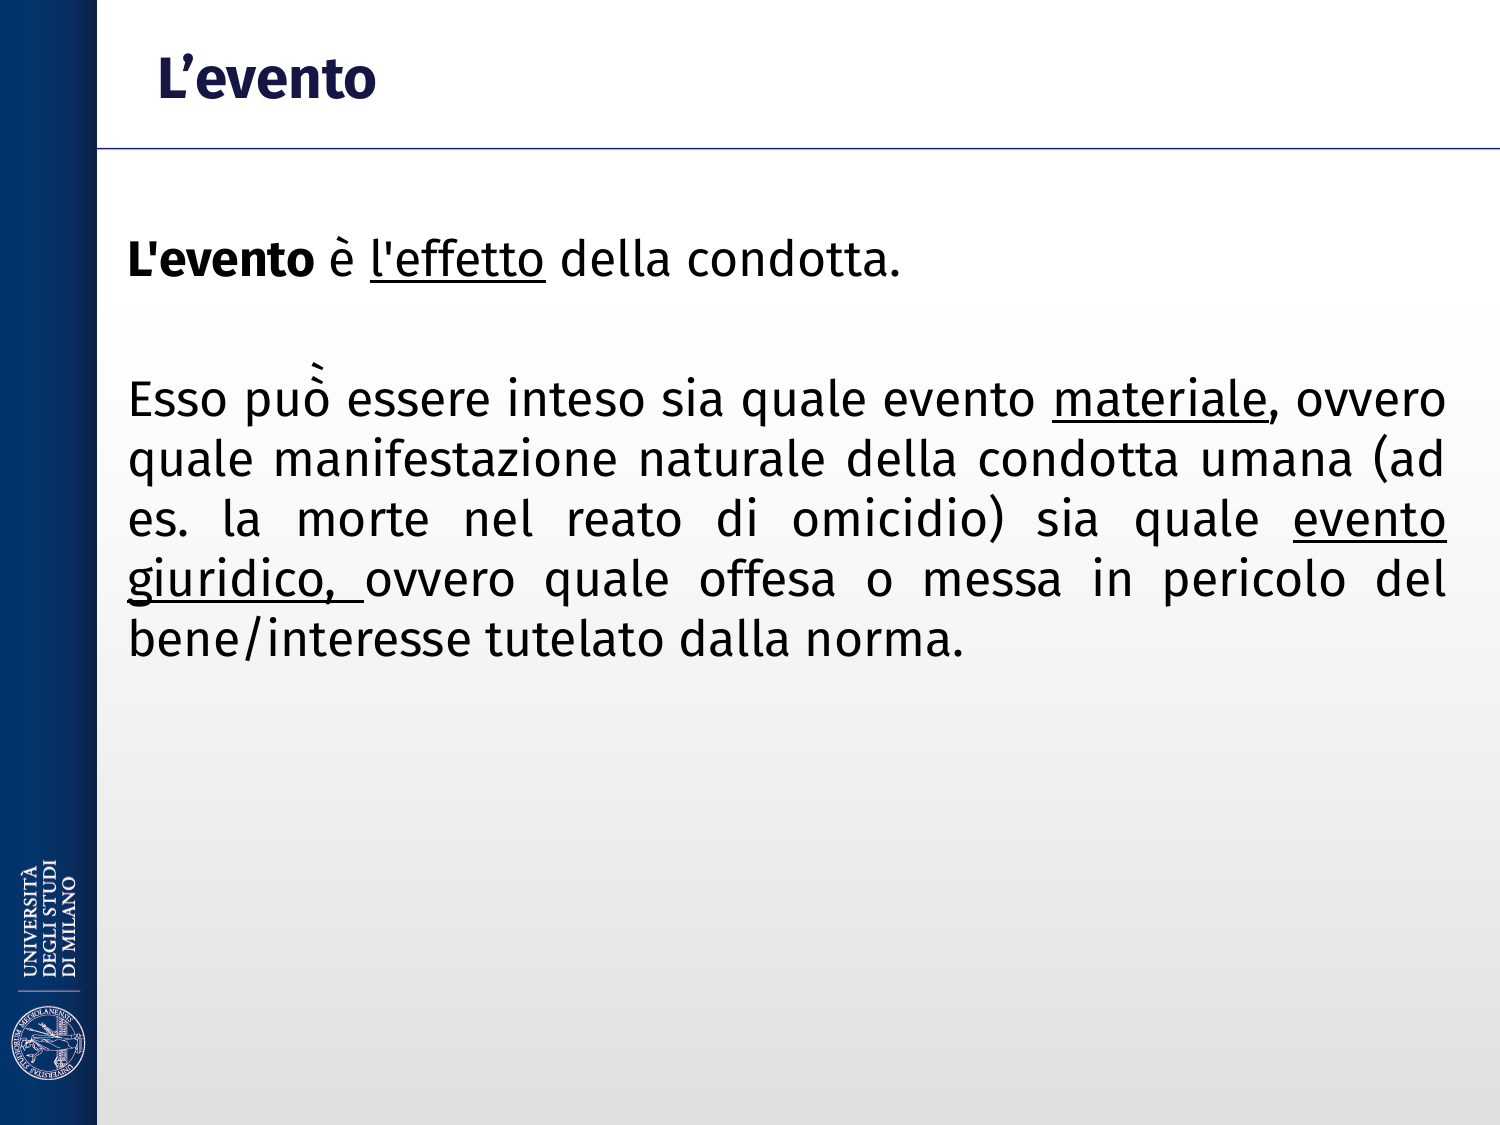

# L’evento
L'evento è l'effetto della condotta.

Esso può̀ essere inteso sia quale evento materiale, ovvero quale manifestazione naturale della condotta umana (ad es. la morte nel reato di omicidio) sia quale evento giuridico, ovvero quale offesa o messa in pericolo del bene/interesse tutelato dalla norma.